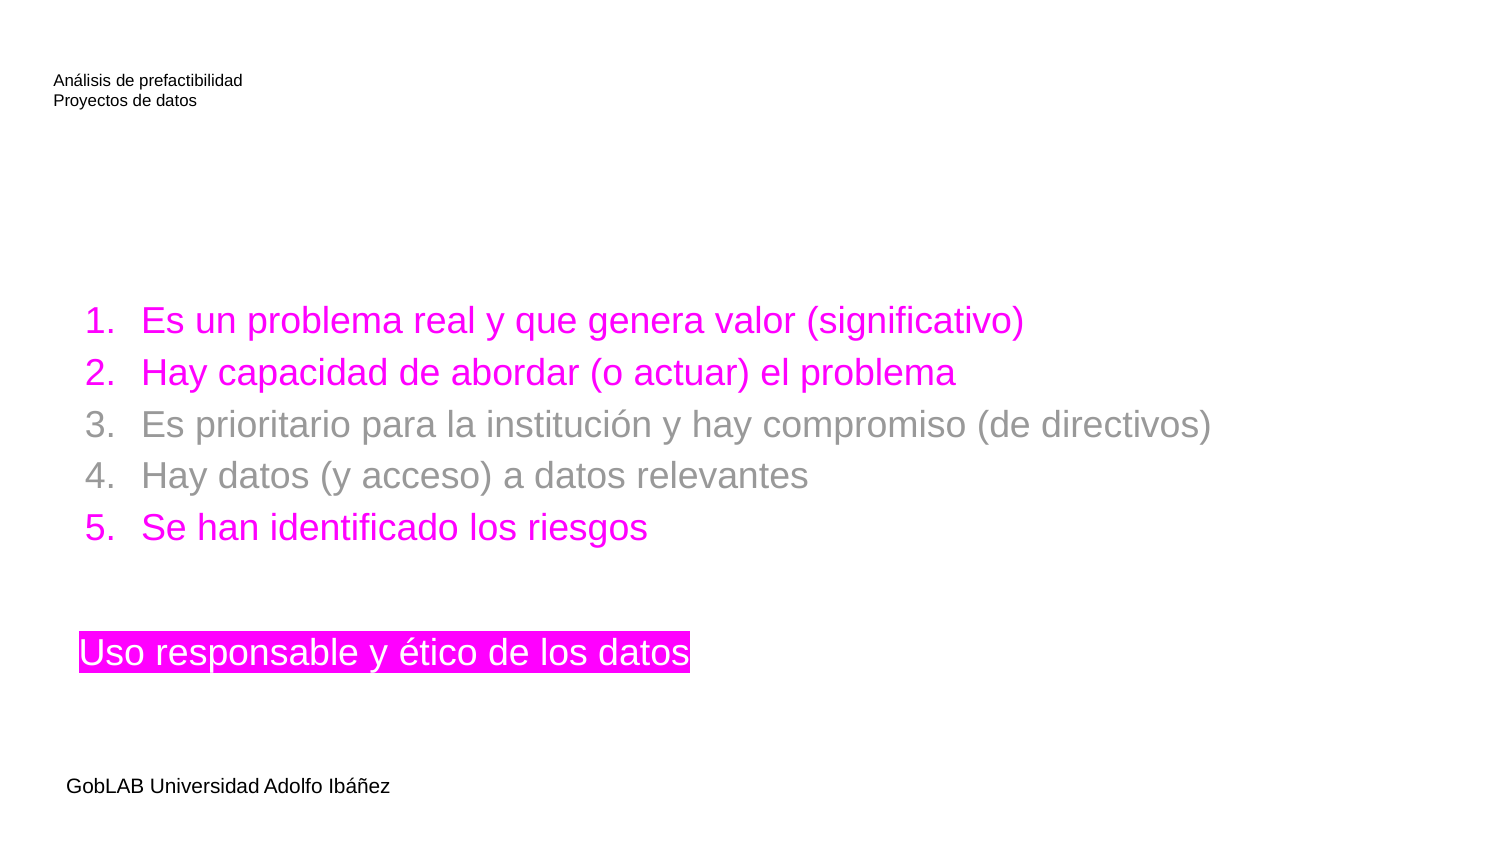

# Análisis de prefactibilidad
Proyectos de datos
Es un problema real y que genera valor (significativo)
Hay capacidad de abordar (o actuar) el problema
Es prioritario para la institución y hay compromiso (de directivos)
Hay datos (y acceso) a datos relevantes
Se han identificado los riesgos

Uso responsable y ético de los datos
GobLAB Universidad Adolfo Ibáñez